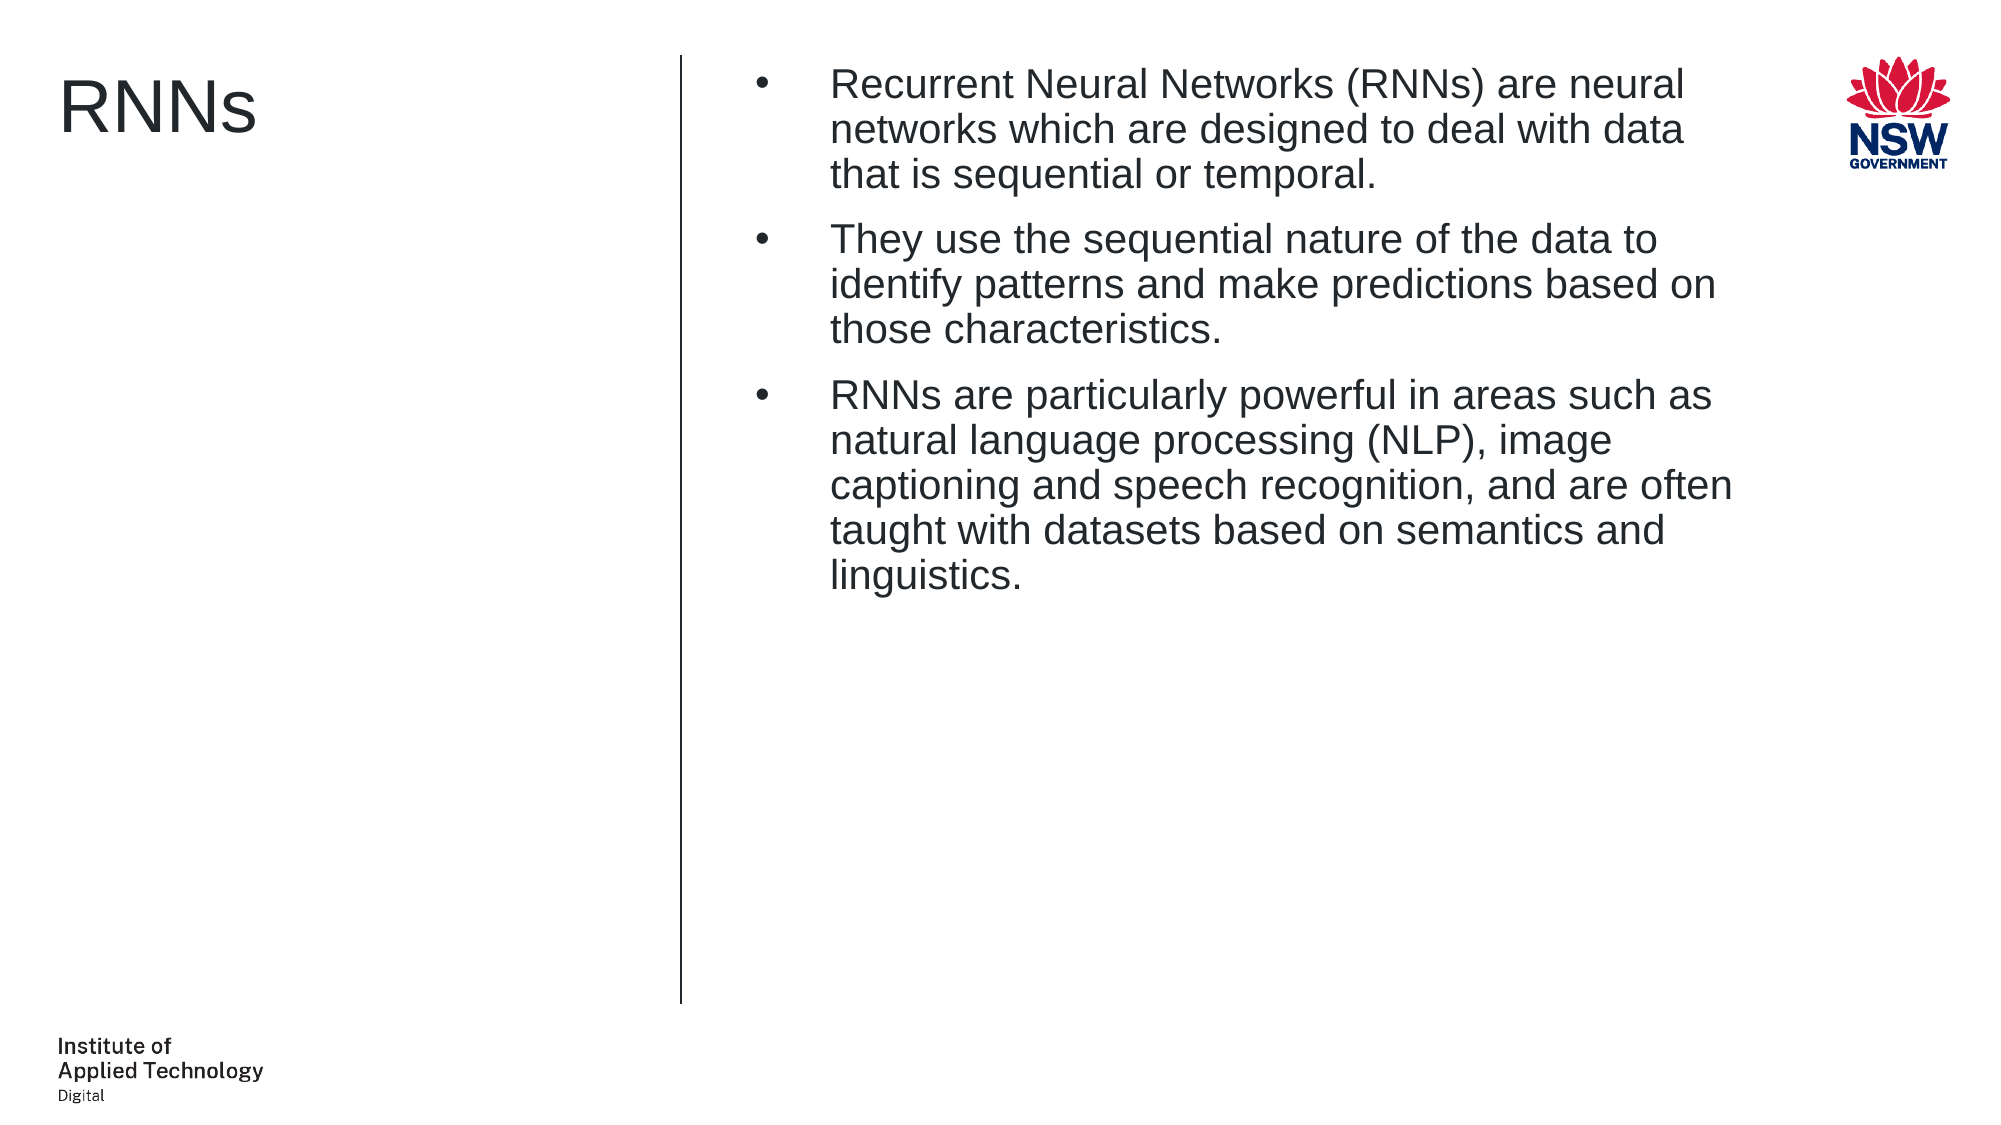

# RNNs
Recurrent Neural Networks (RNNs) are neural networks which are designed to deal with data that is sequential or temporal.
They use the sequential nature of the data to identify patterns and make predictions based on those characteristics.
RNNs are particularly powerful in areas such as natural language processing (NLP), image captioning and speech recognition, and are often taught with datasets based on semantics and linguistics.